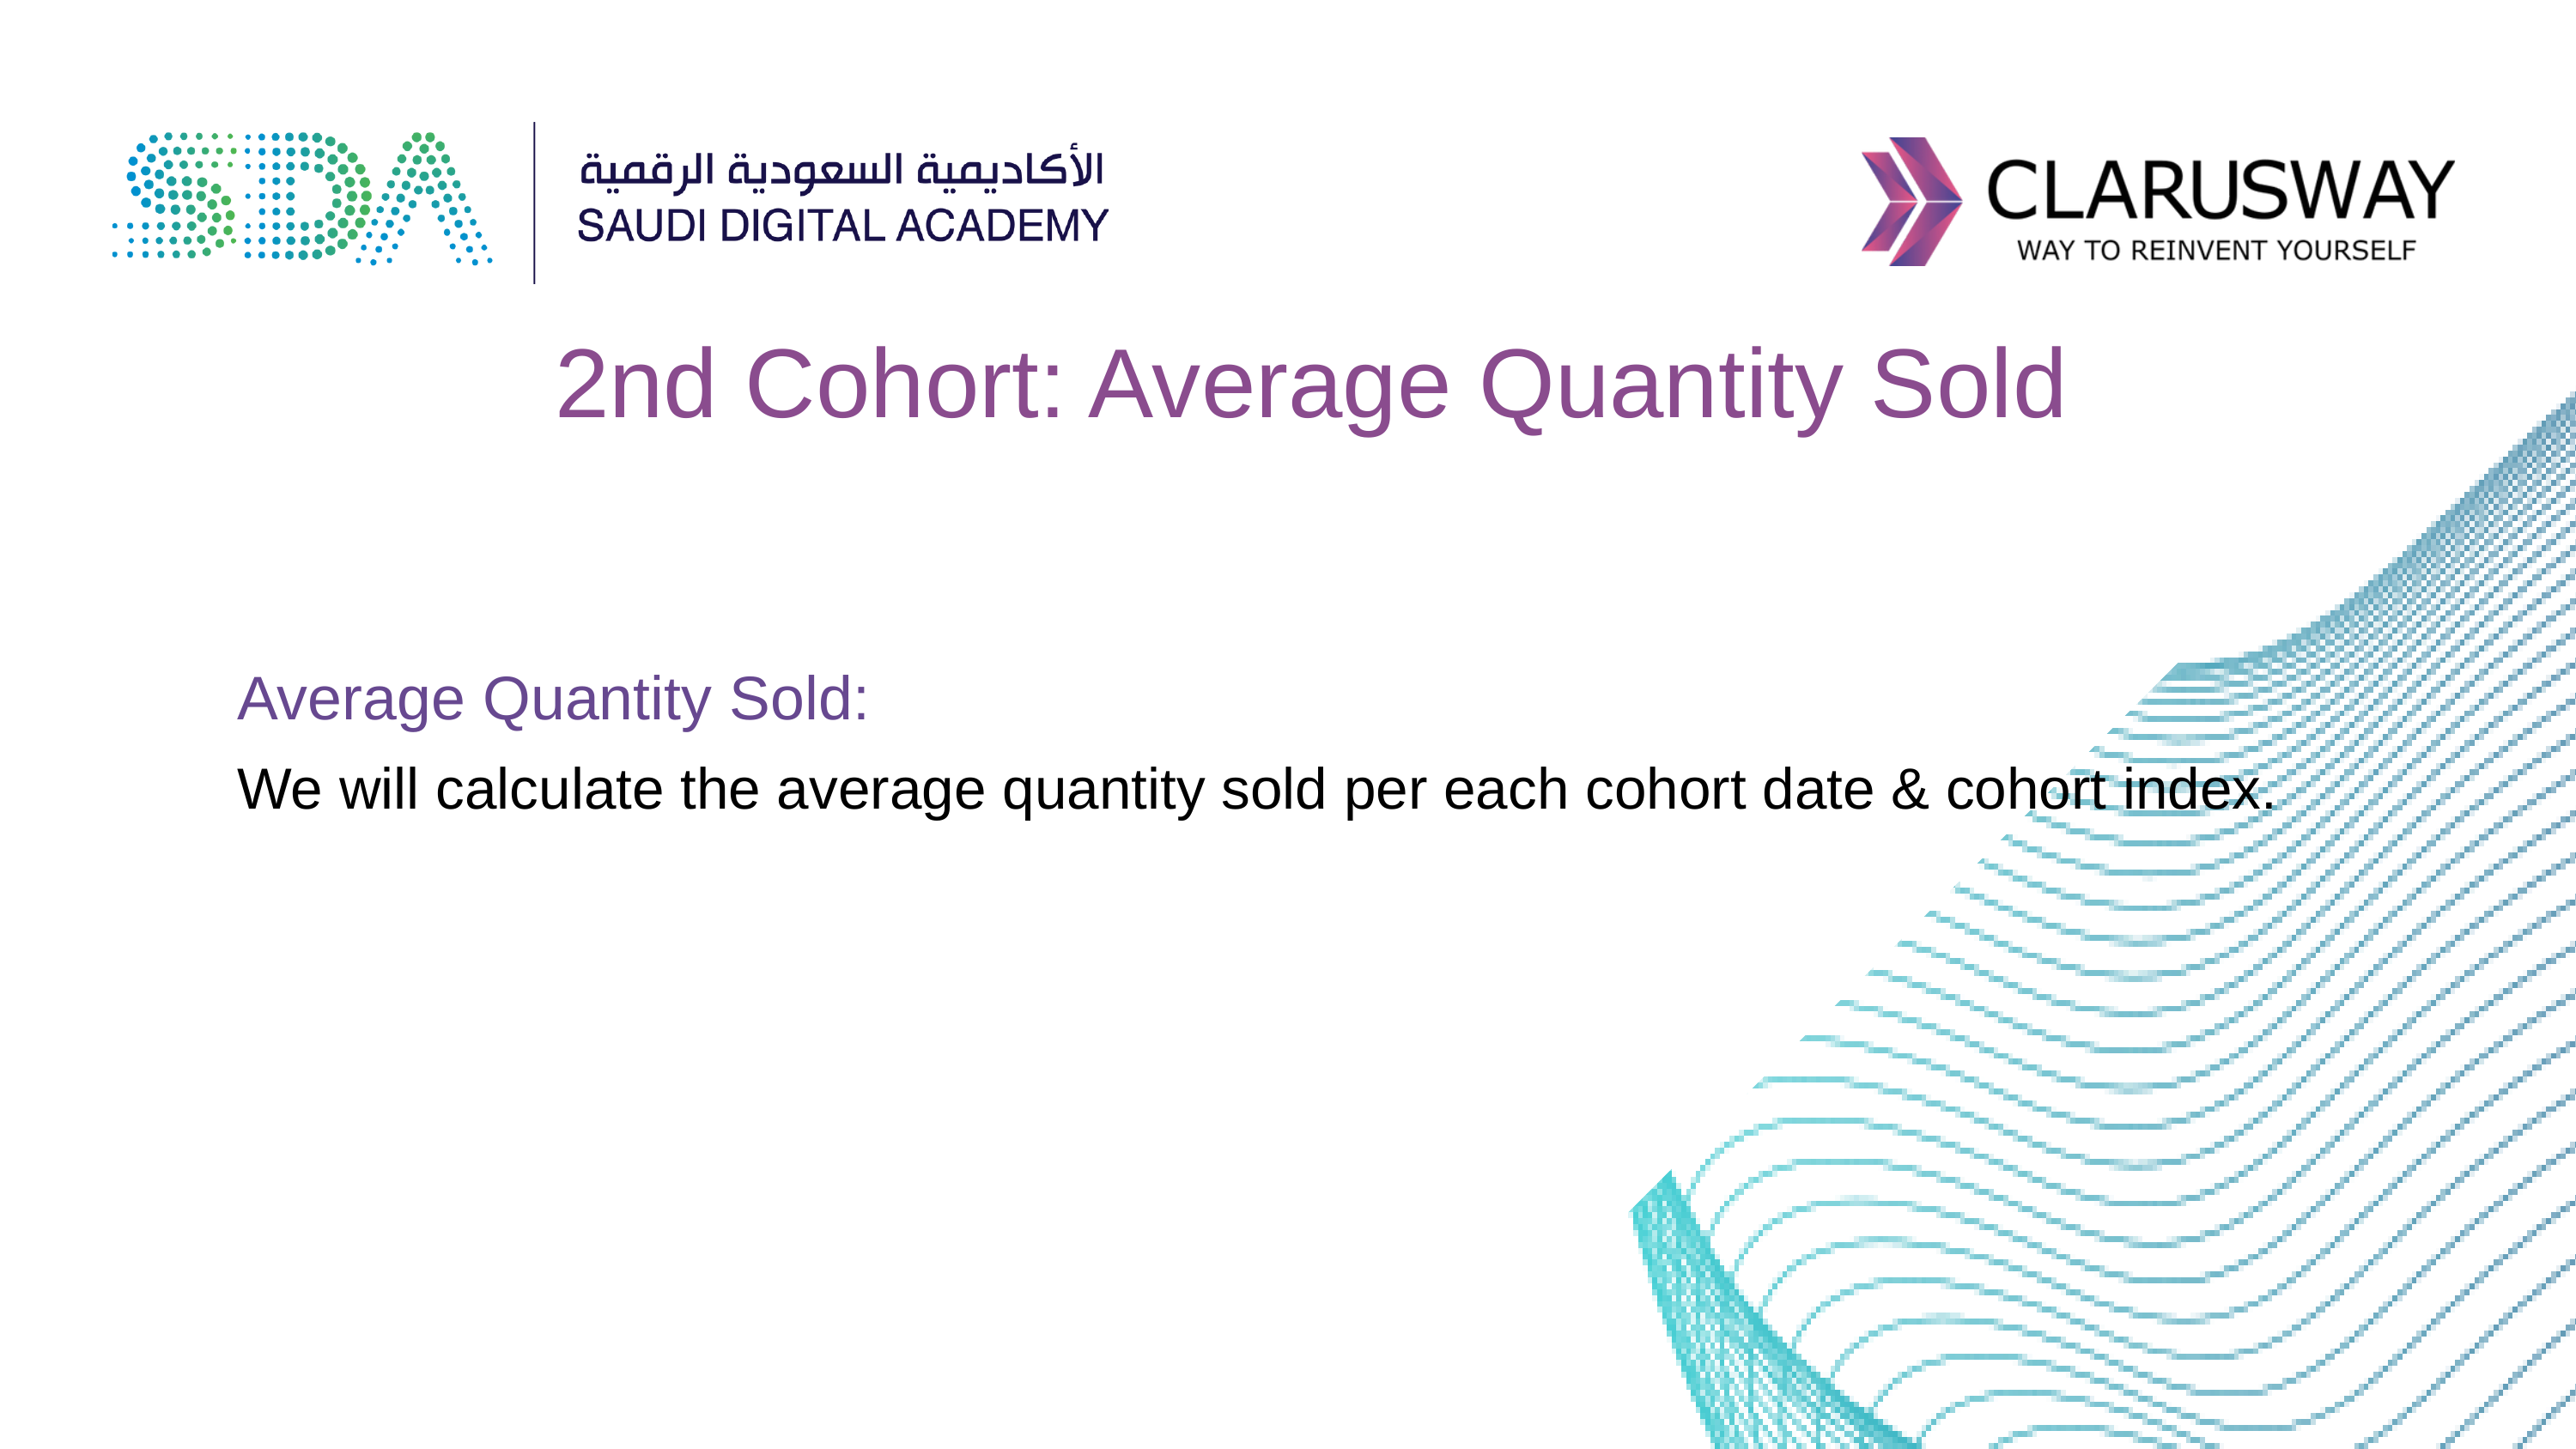

2nd Cohort: Average Quantity Sold

Average Quantity Sold:
We will calculate the average quantity sold per each cohort date & cohort index.